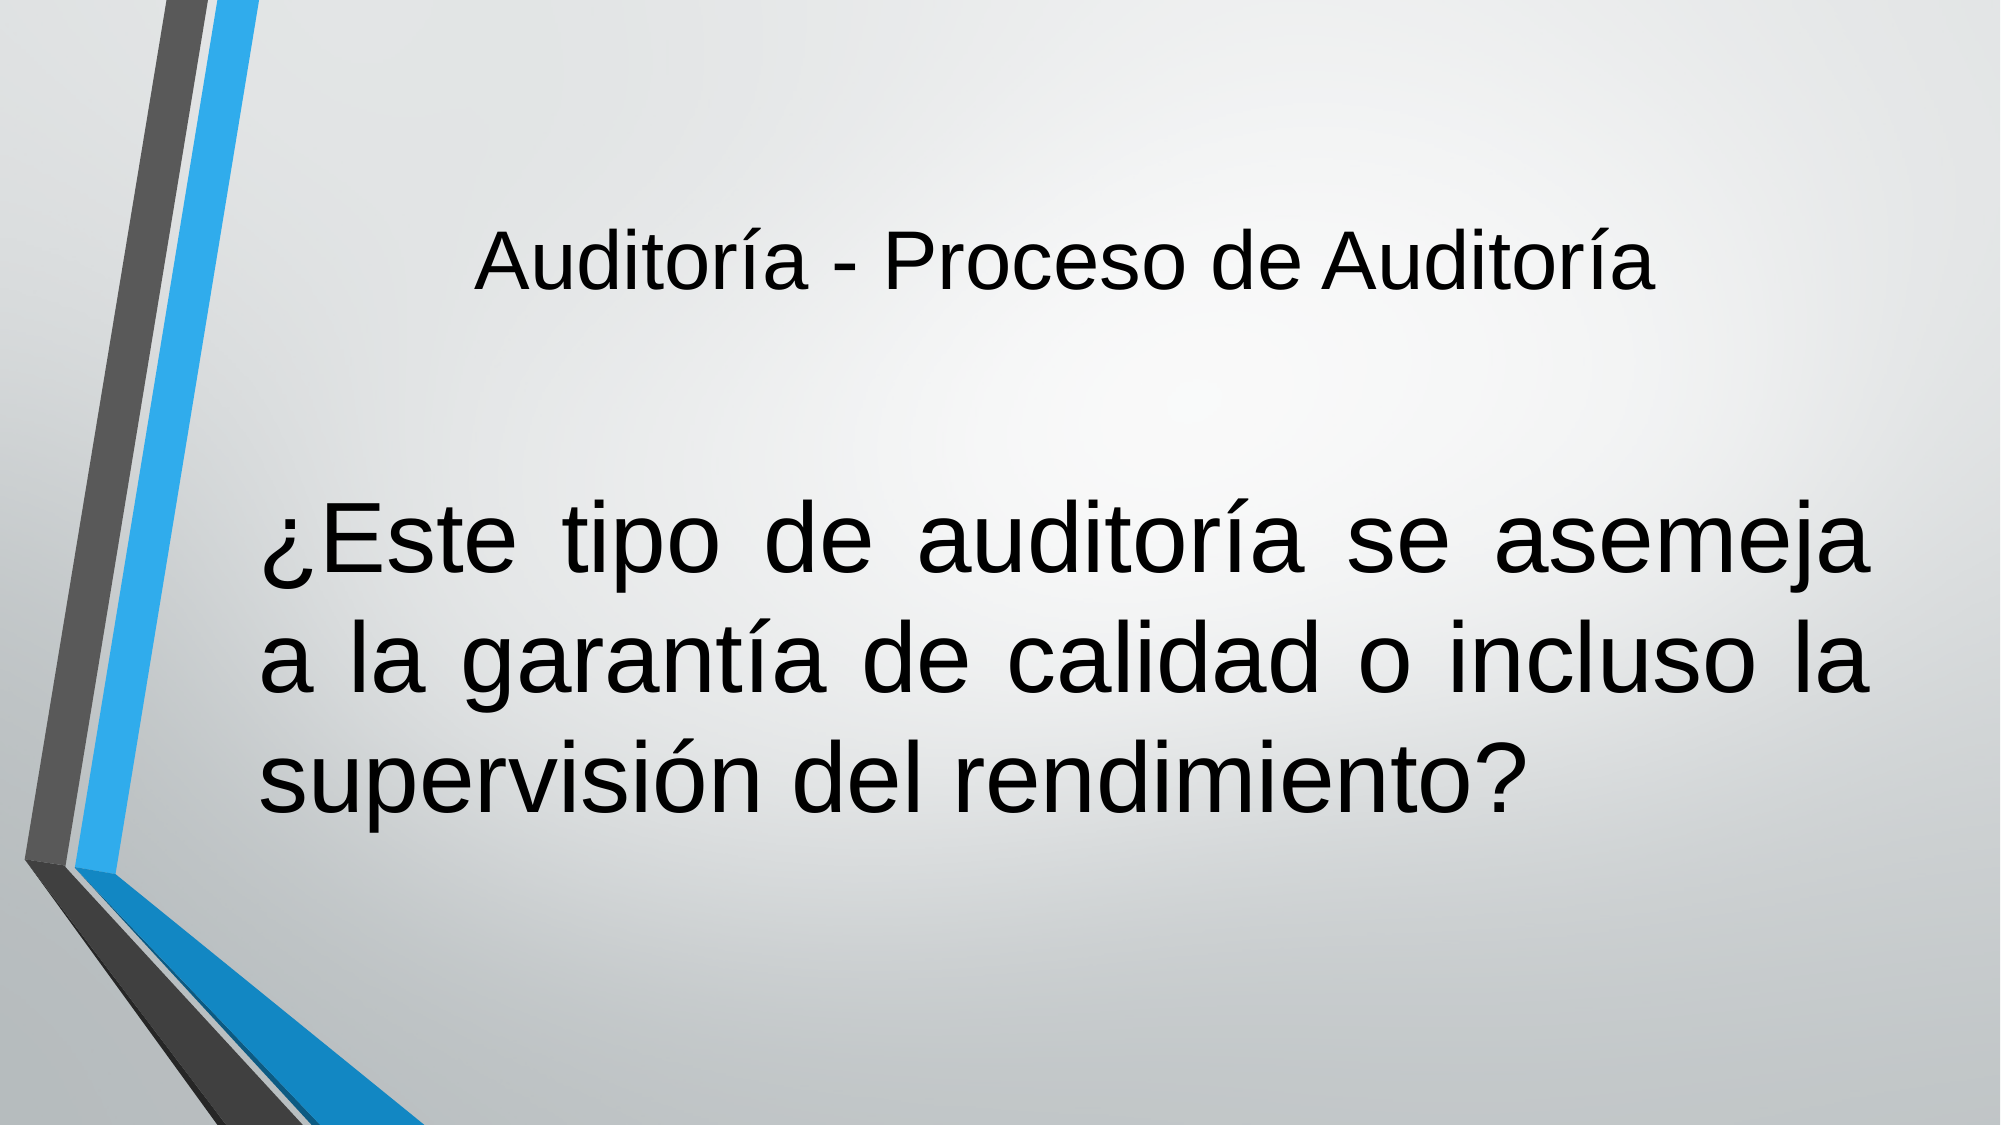

# Auditoría - Proceso de Auditoría
¿Este tipo de auditoría se asemeja a la garantía de calidad o incluso la supervisión del rendimiento?